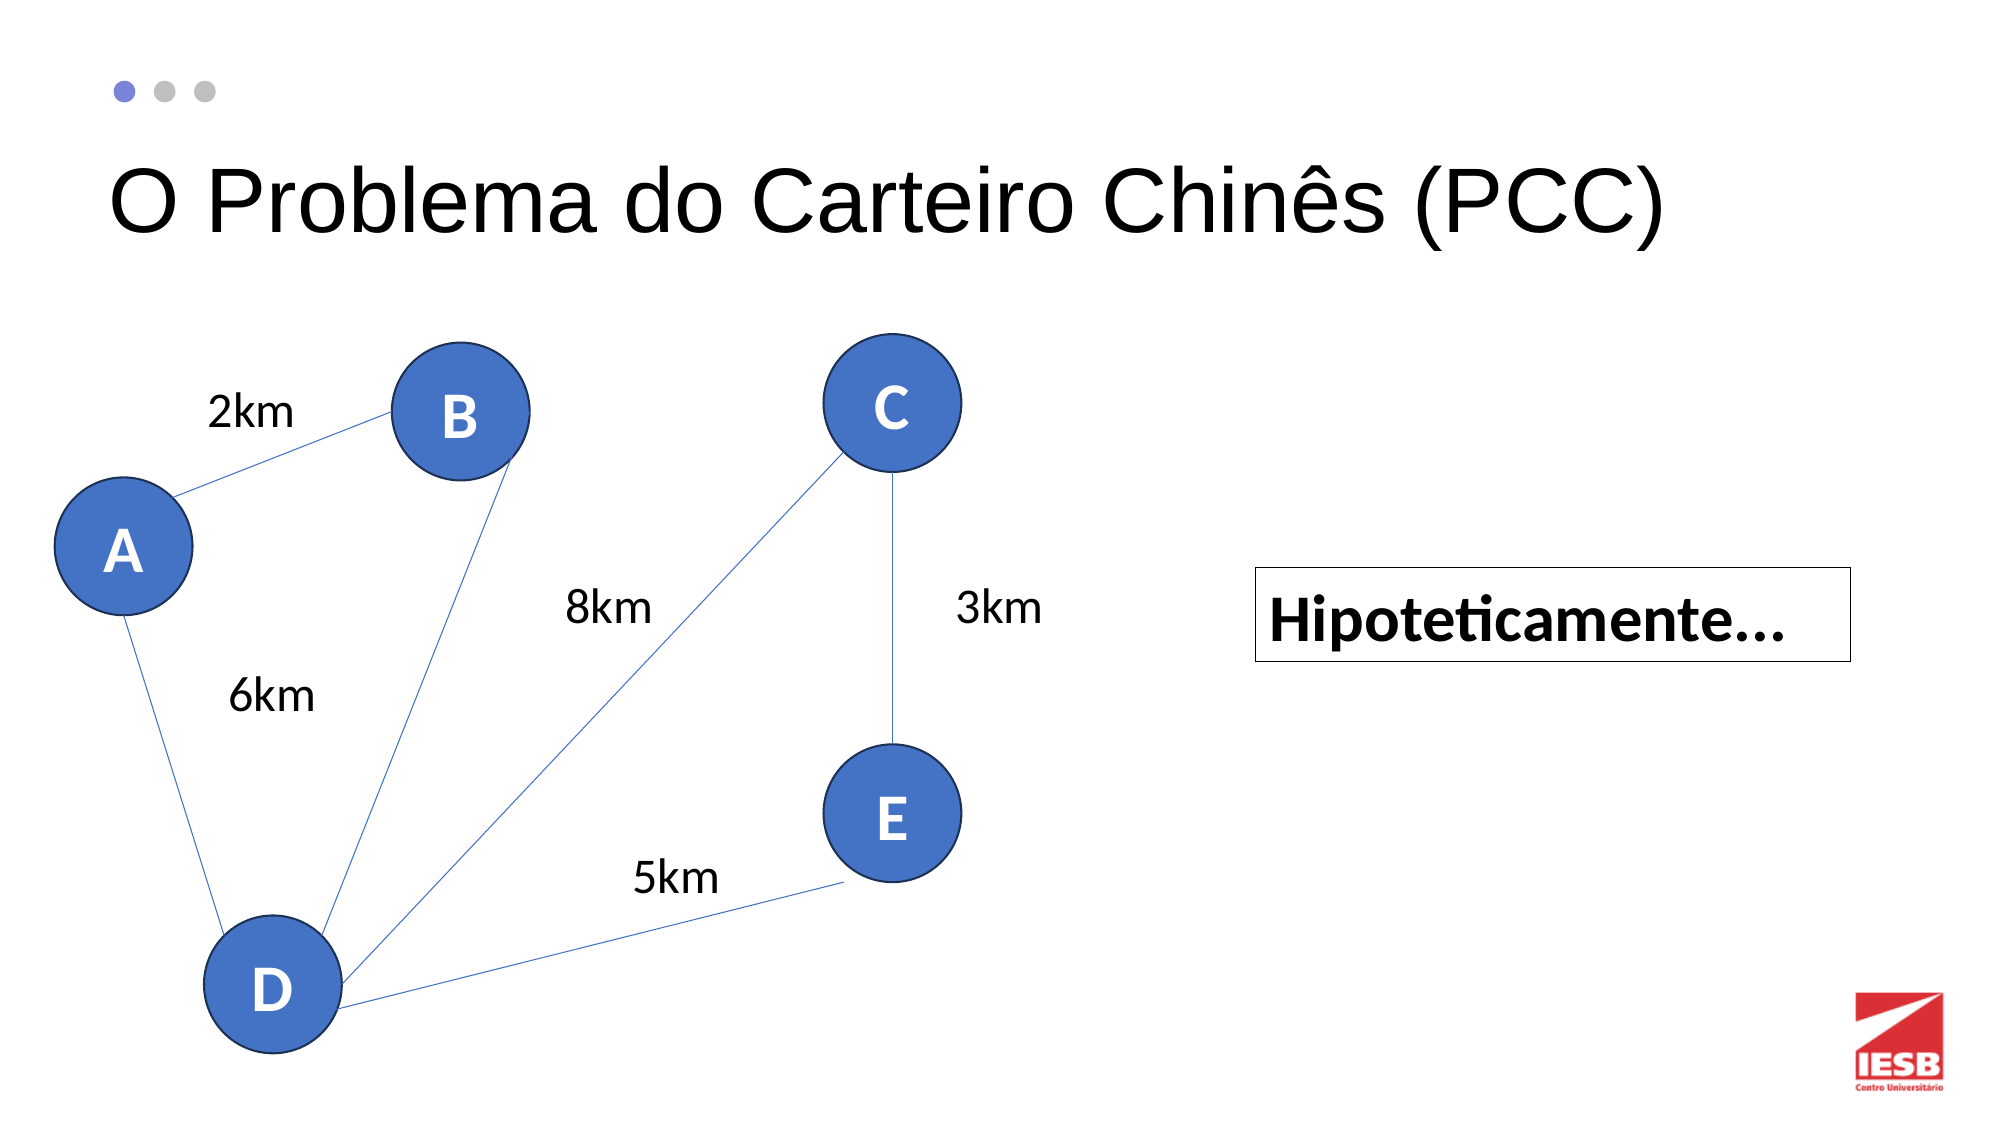

# O Problema do Carteiro Chinês (PCC)
C
B
2km
A
8km
3km
Hipoteticamente...
6km
E
5km
D